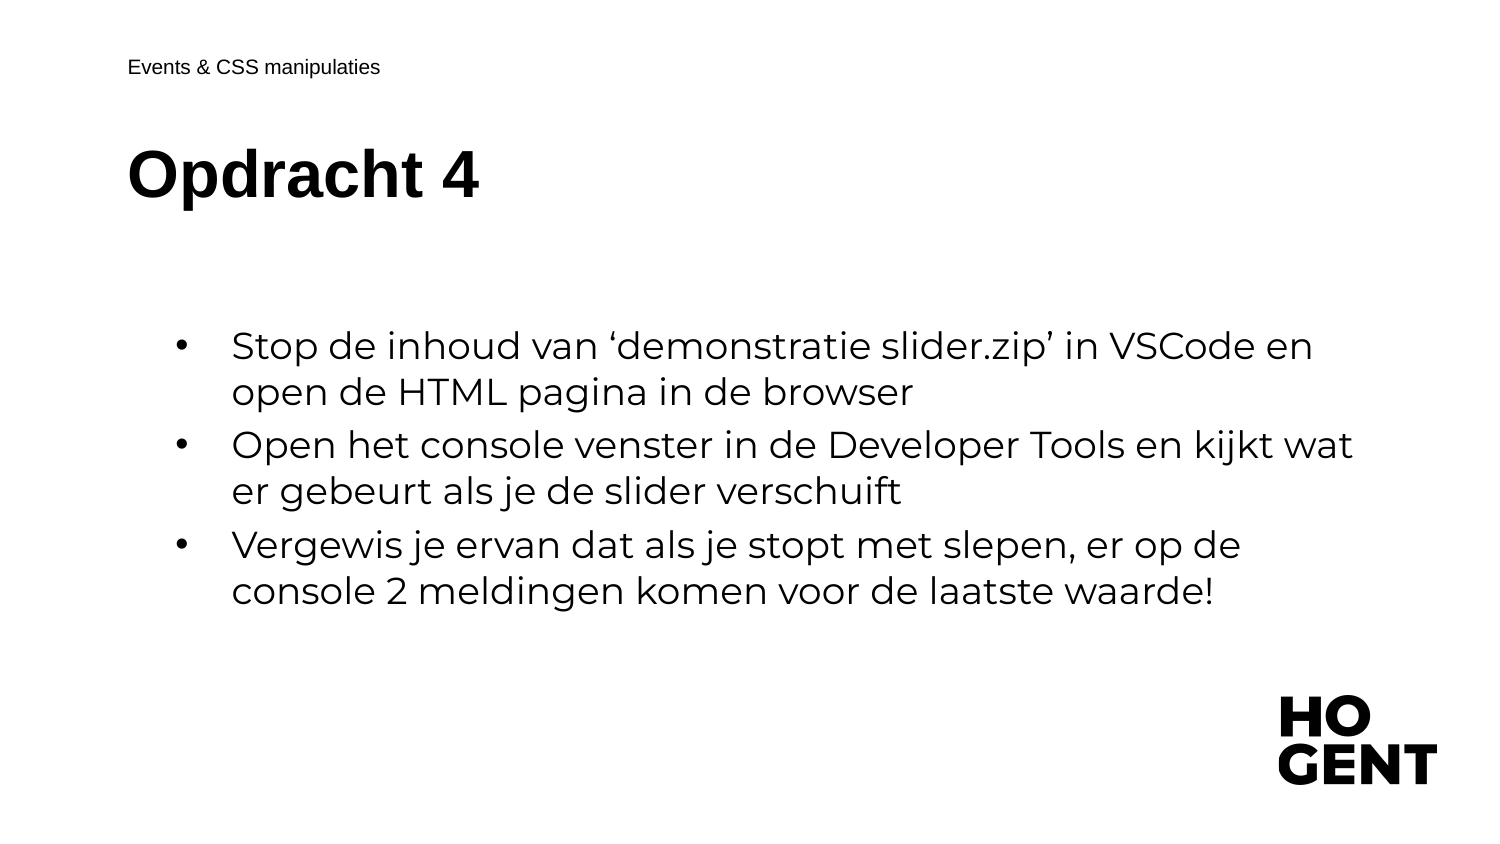

Events & CSS manipulaties
Opdracht 4
Stop de inhoud van ‘demonstratie slider.zip’ in VSCode en open de HTML pagina in de browser
Open het console venster in de Developer Tools en kijkt wat er gebeurt als je de slider verschuift
Vergewis je ervan dat als je stopt met slepen, er op de console 2 meldingen komen voor de laatste waarde!